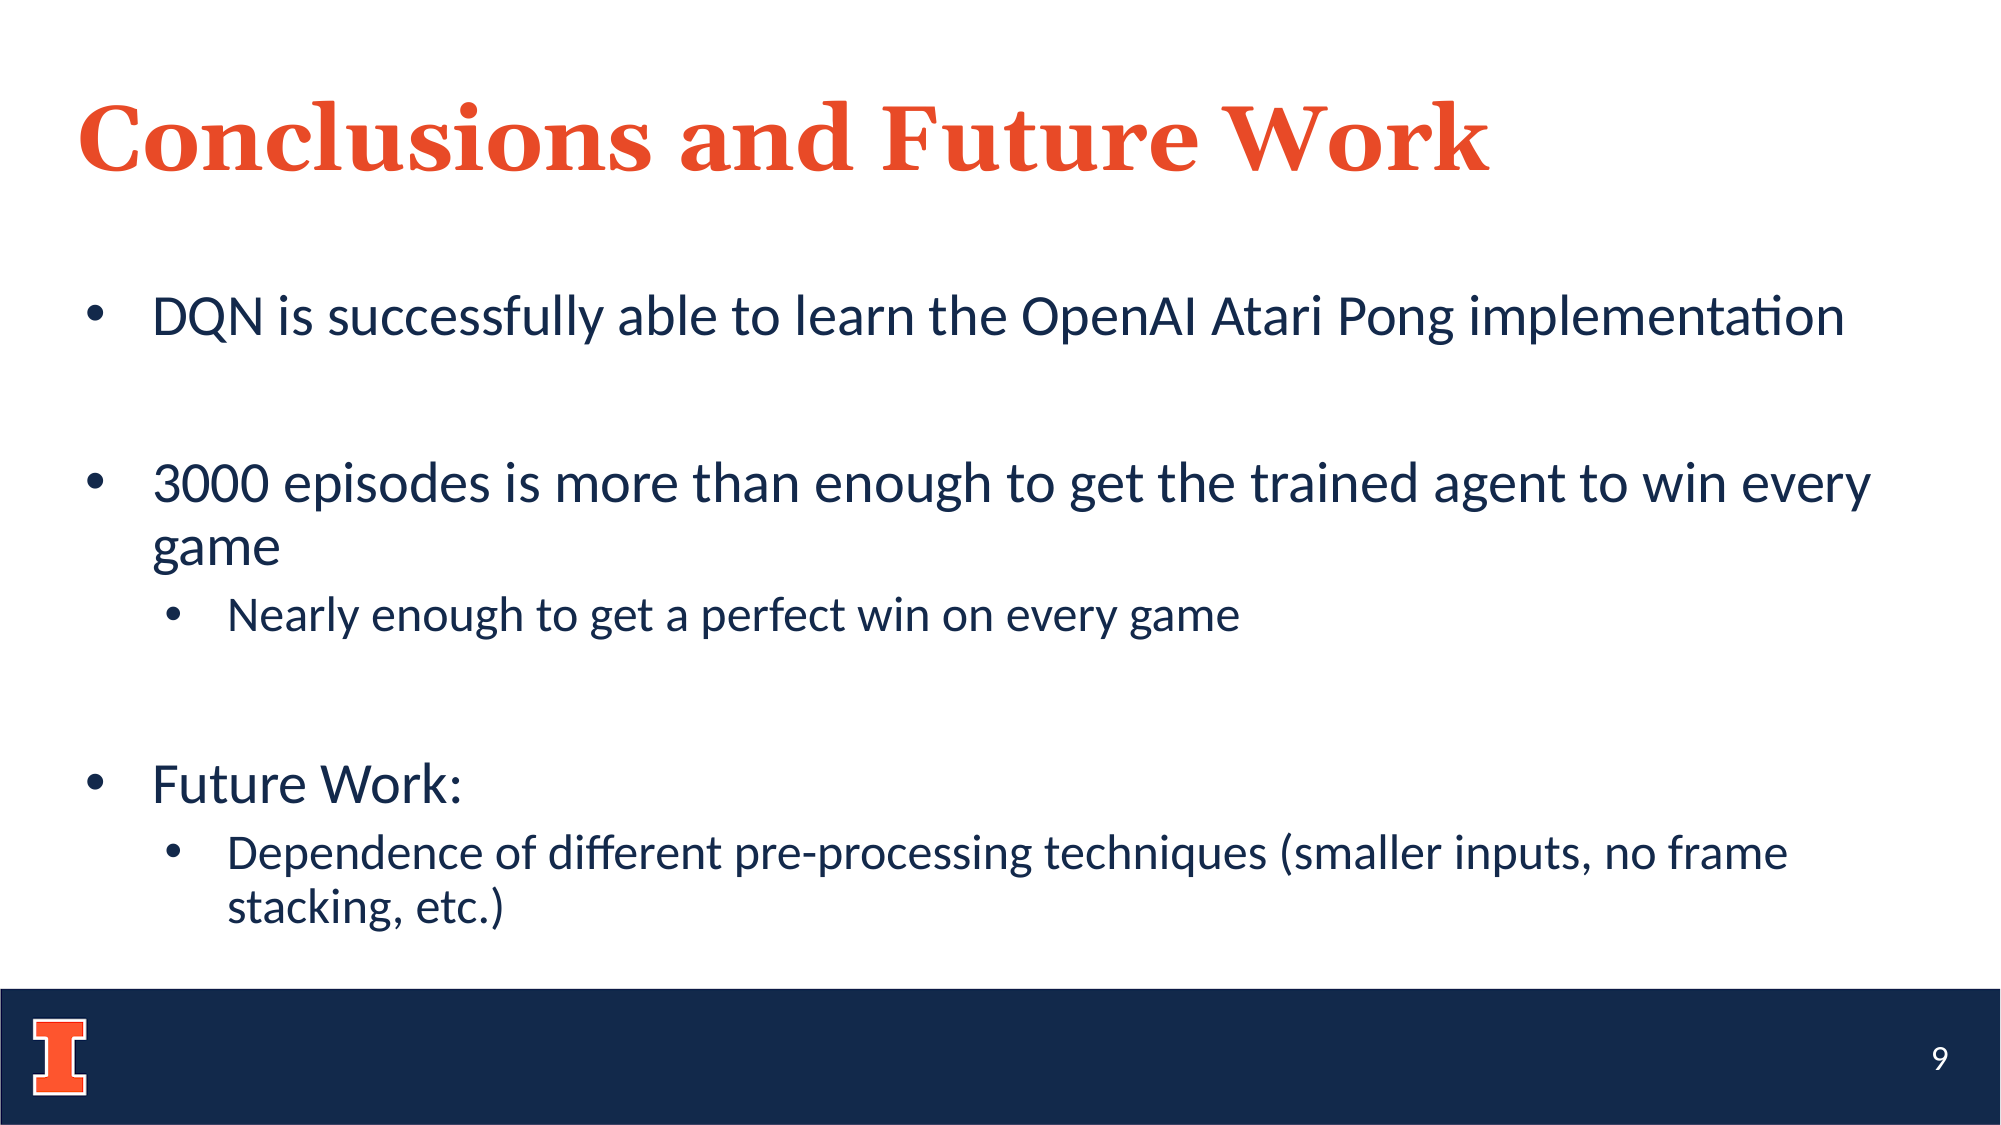

# Conclusions and Future Work
DQN is successfully able to learn the OpenAI Atari Pong implementation

3000 episodes is more than enough to get the trained agent to win every game
Nearly enough to get a perfect win on every game

Future Work:
Dependence of different pre-processing techniques (smaller inputs, no frame stacking, etc.)
9
9